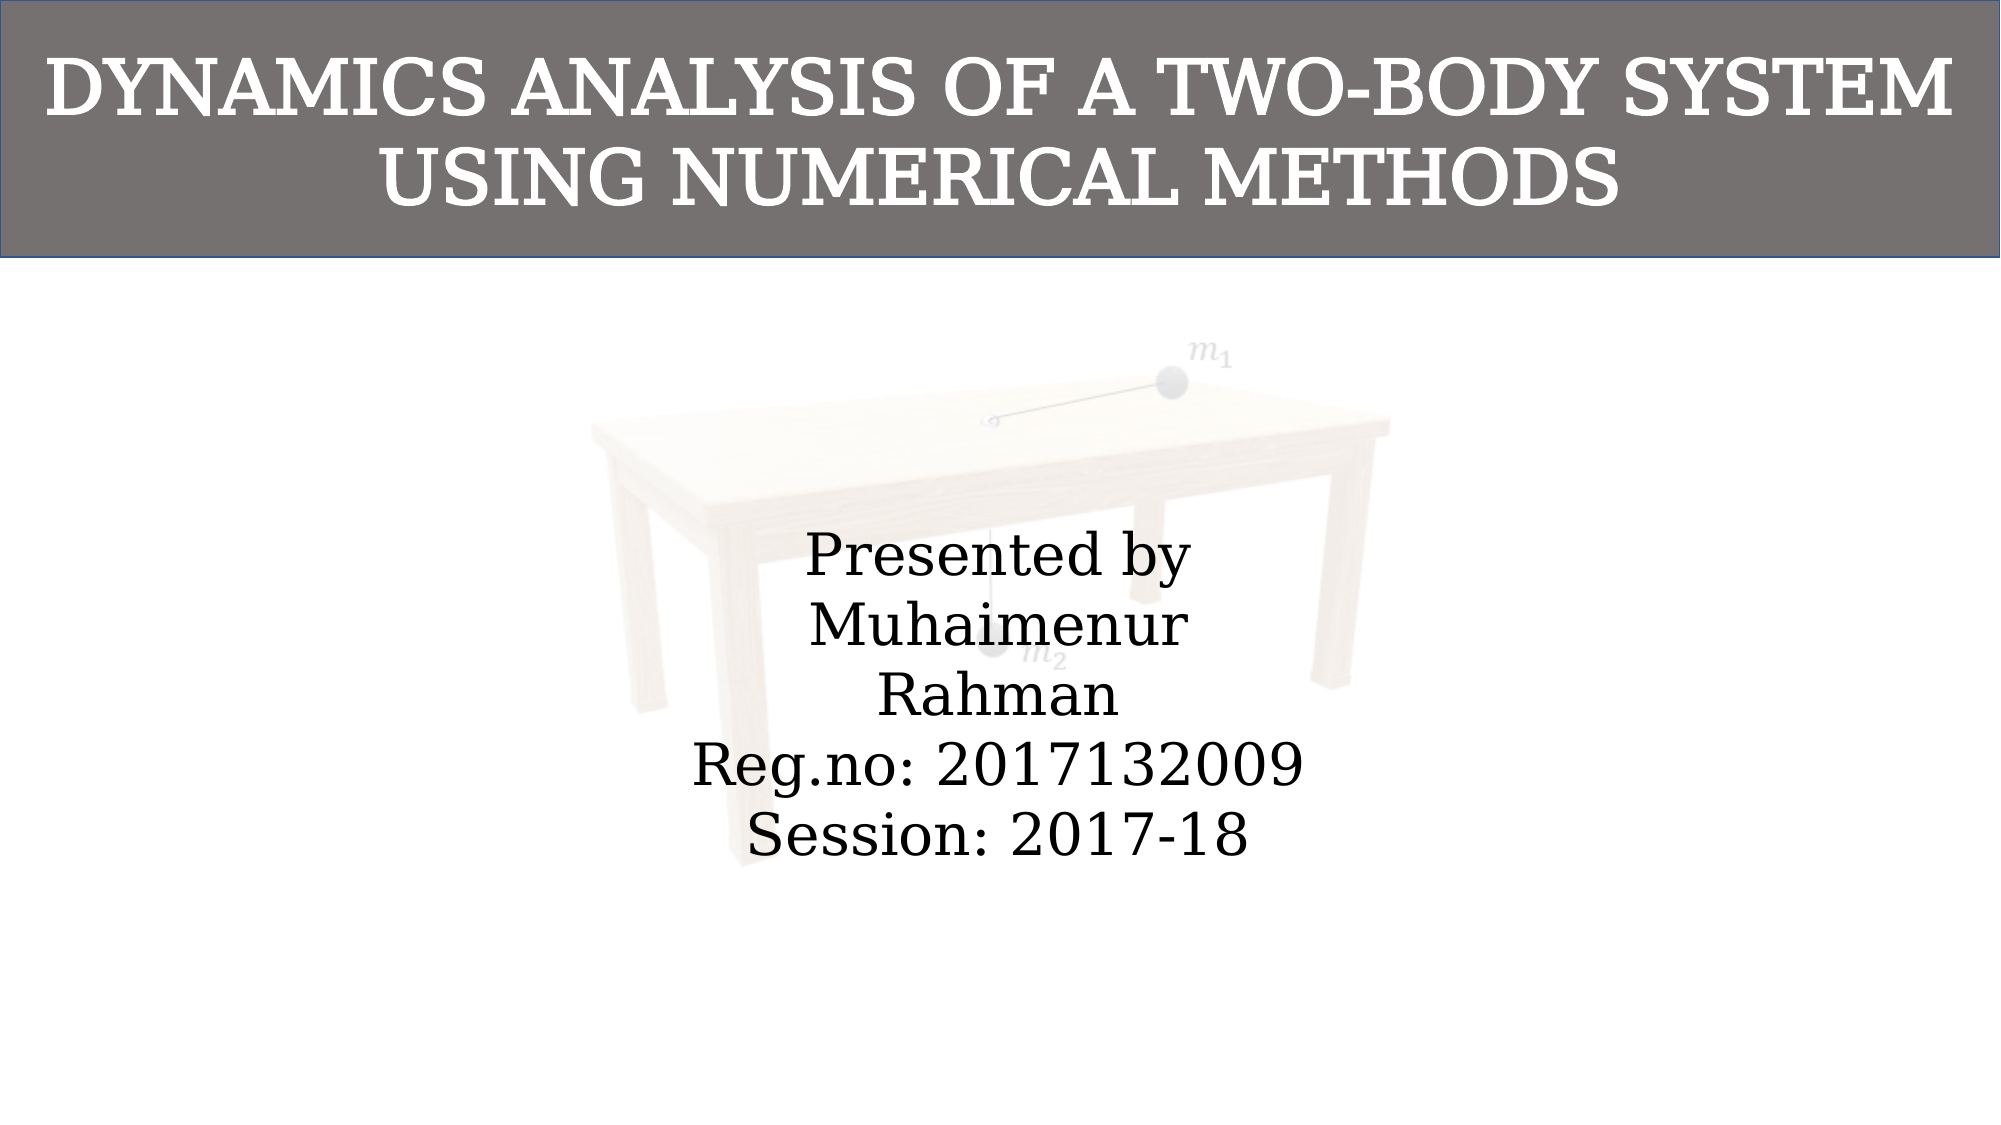

DYNAMICS ANALYSIS OF A TWO-BODY SYSTEM
USING NUMERICAL METHODS
Presented by
Muhaimenur Rahman
Reg.no: 2017132009
Session: 2017-18